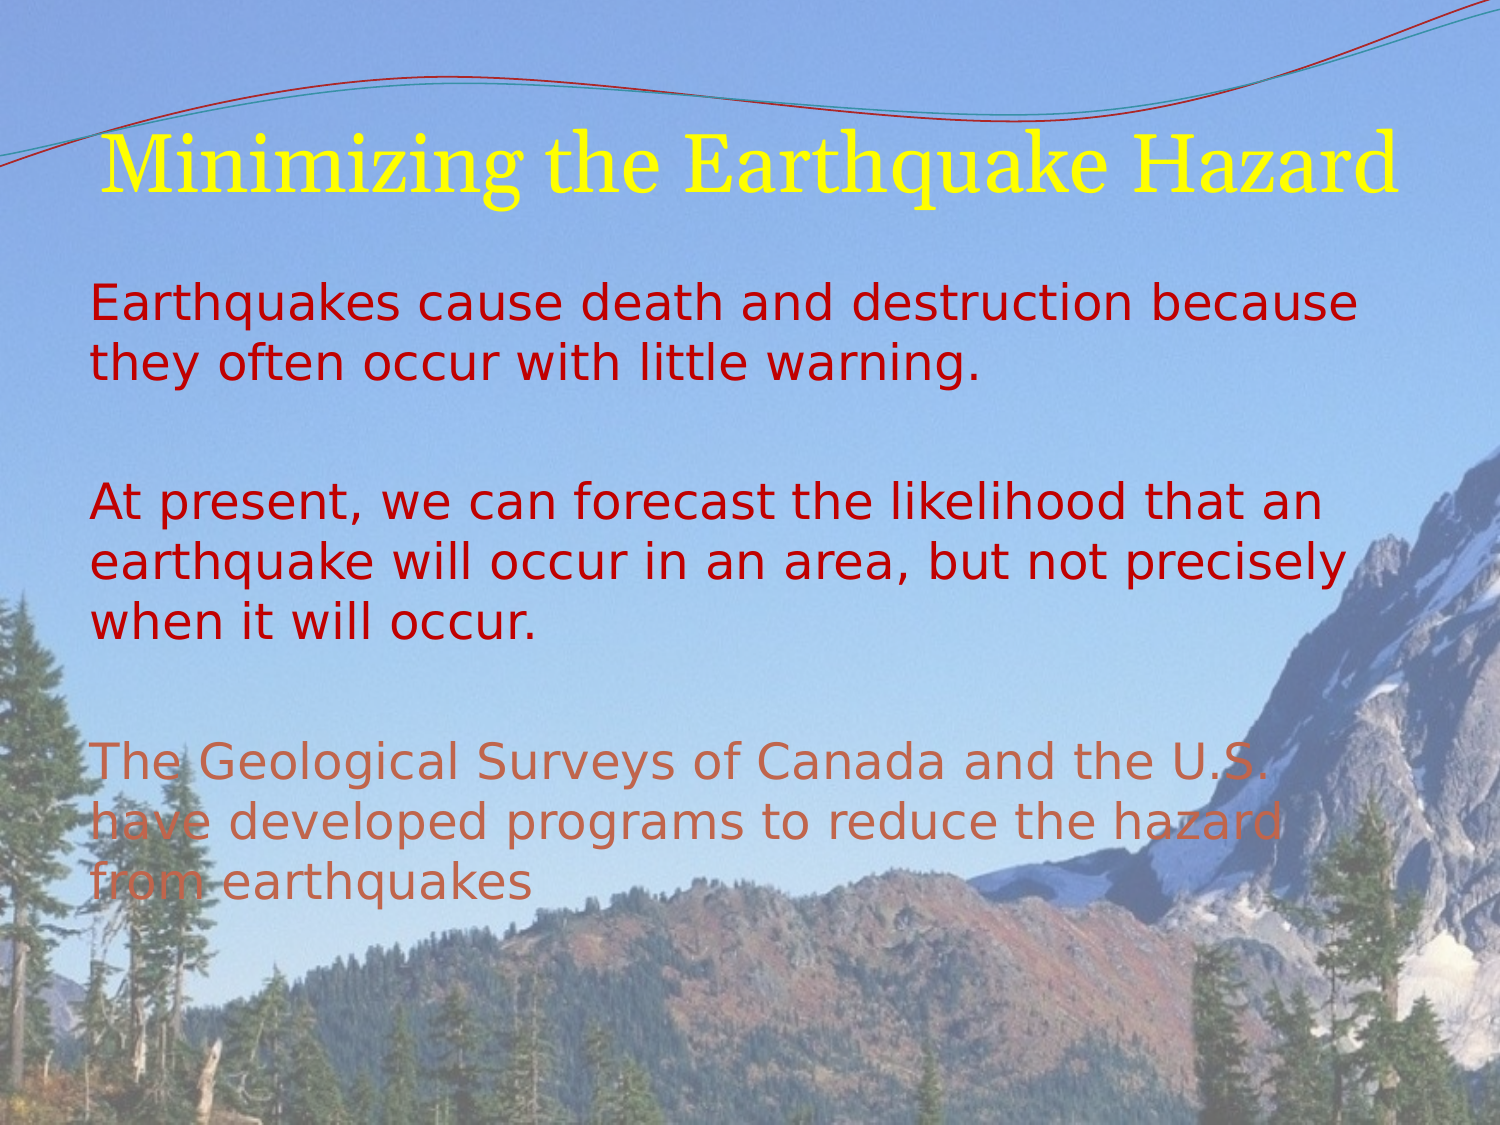

# Minimizing the Earthquake Hazard
Earthquakes cause death and destruction because they often occur with little warning.

At present, we can forecast the likelihood that an earthquake will occur in an area, but not precisely when it will occur.

The Geological Surveys of Canada and the U.S. have developed programs to reduce the hazard from earthquakes